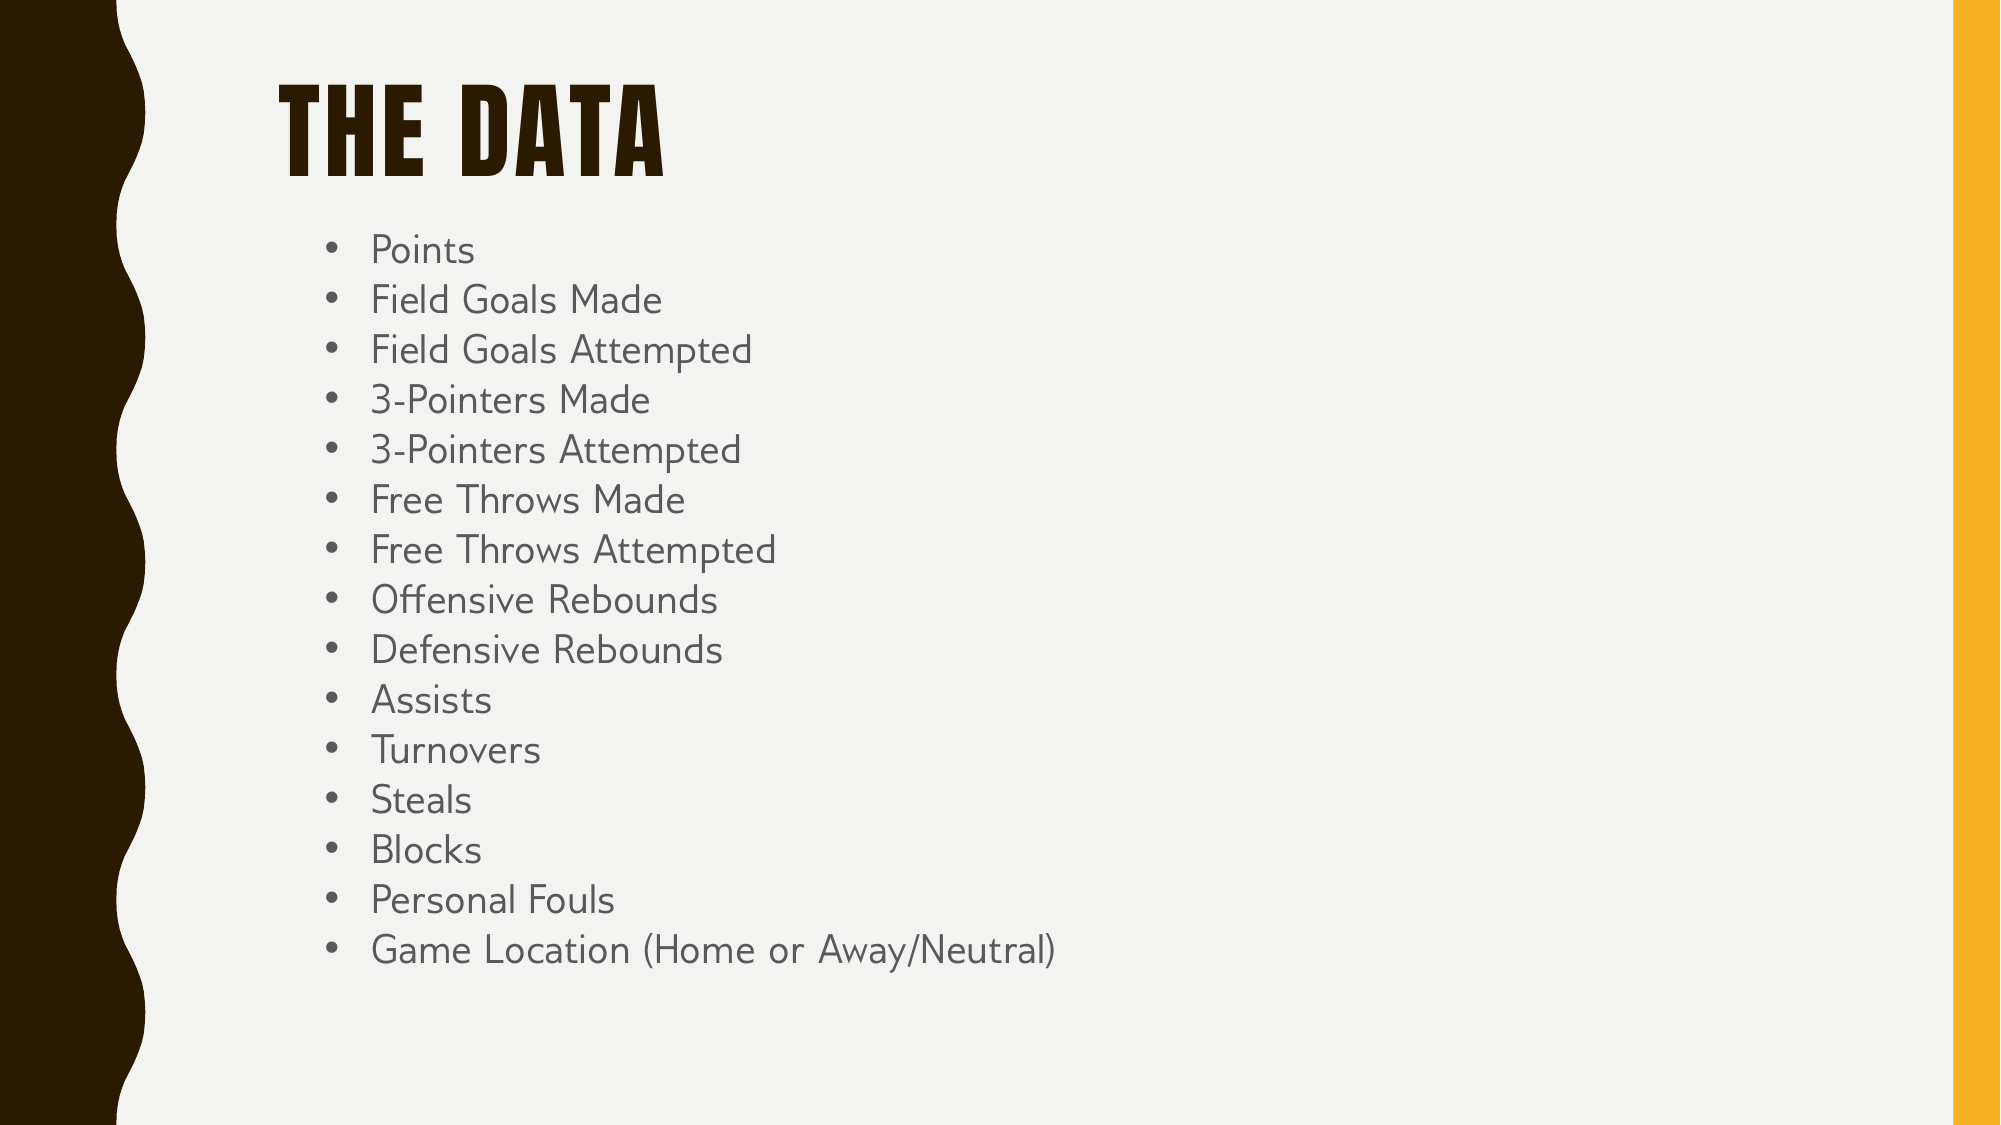

# The data
Points
Field Goals Made
Field Goals Attempted
3-Pointers Made
3-Pointers Attempted
Free Throws Made
Free Throws Attempted
Offensive Rebounds
Defensive Rebounds
Assists
Turnovers
Steals
Blocks
Personal Fouls
Game Location (Home or Away/Neutral)